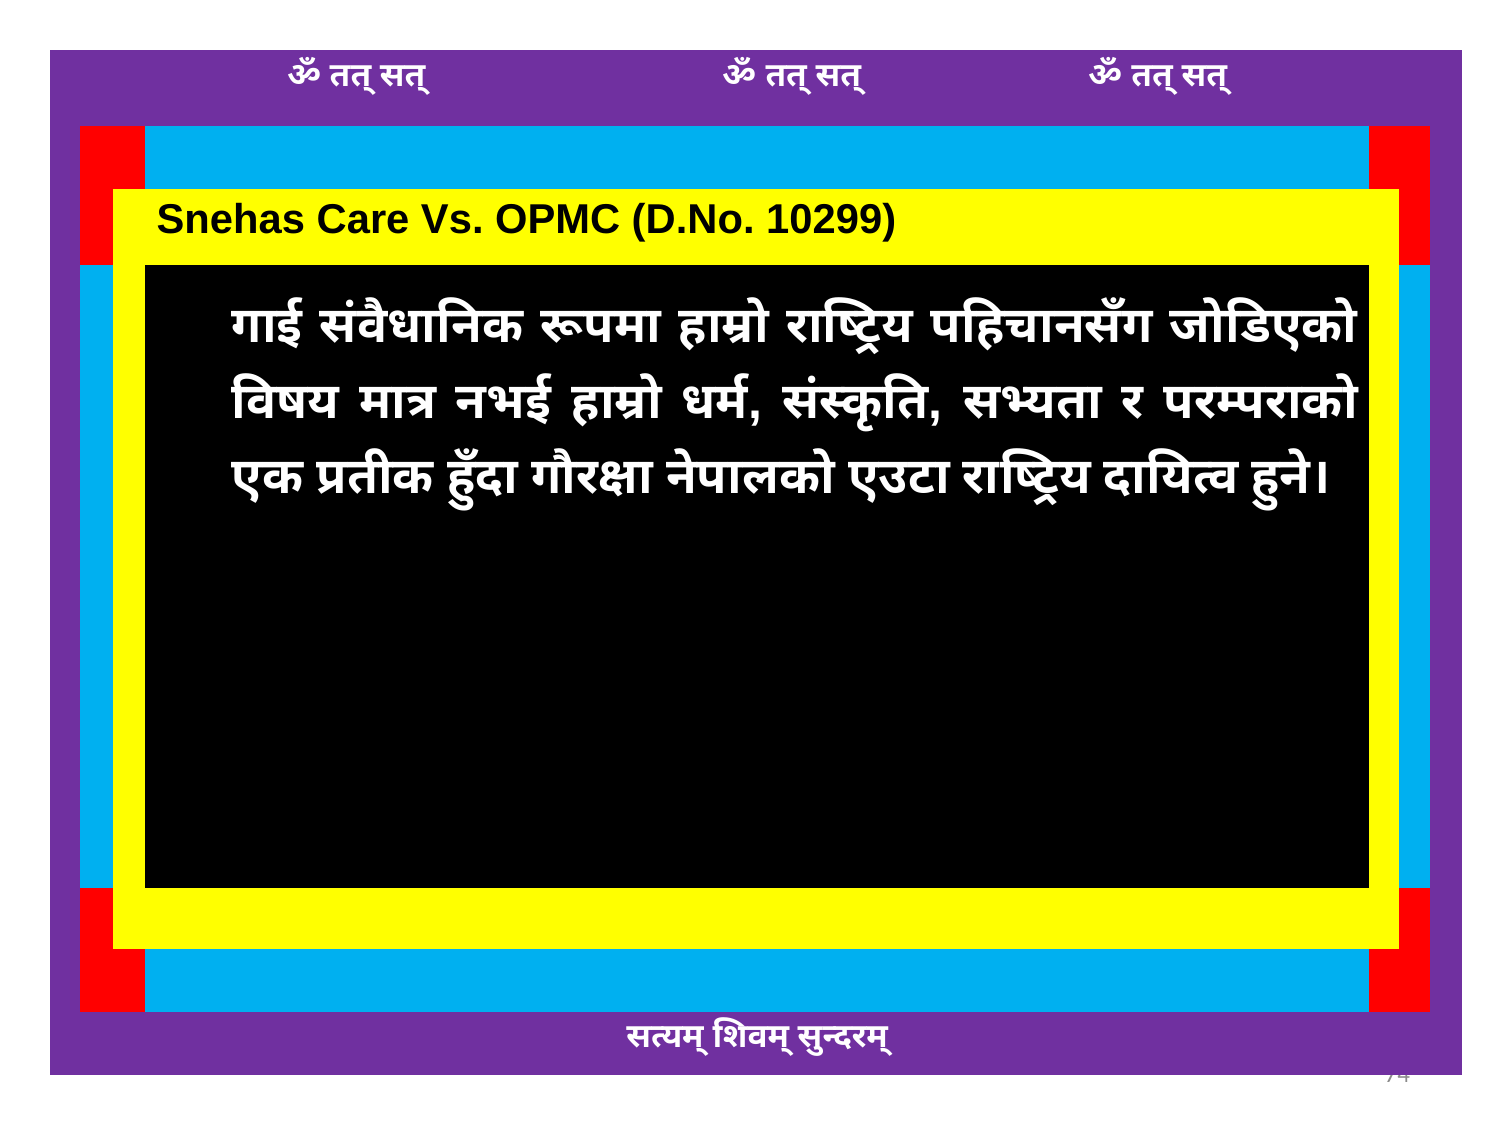

|  |  |  | ॐ तत् सत् ॐ तत् सत् ॐ तत् सत् |  |  |  |
| --- | --- | --- | --- | --- | --- | --- |
|  |  |  |  |  |  |  |
|  |  |  | Snehas Care Vs. OPMC (D.No. 10299) |  |  |  |
|  |  |  | गाई संवैधानिक रूपमा हाम्रो राष्ट्रिय पहिचानसँग जोडिएको विषय मात्र नभई हाम्रो धर्म, संस्कृति, सभ्यता र परम्पराको एक प्रतीक हुँदा गौरक्षा नेपालको एउटा राष्ट्रिय दायित्व हुने। |  |  |  |
|  |  |  |  |  |  |  |
|  |  |  |  |  |  |  |
|  |  |  | सत्यम् शिवम् सुन्दरम् |  |  |  |
74